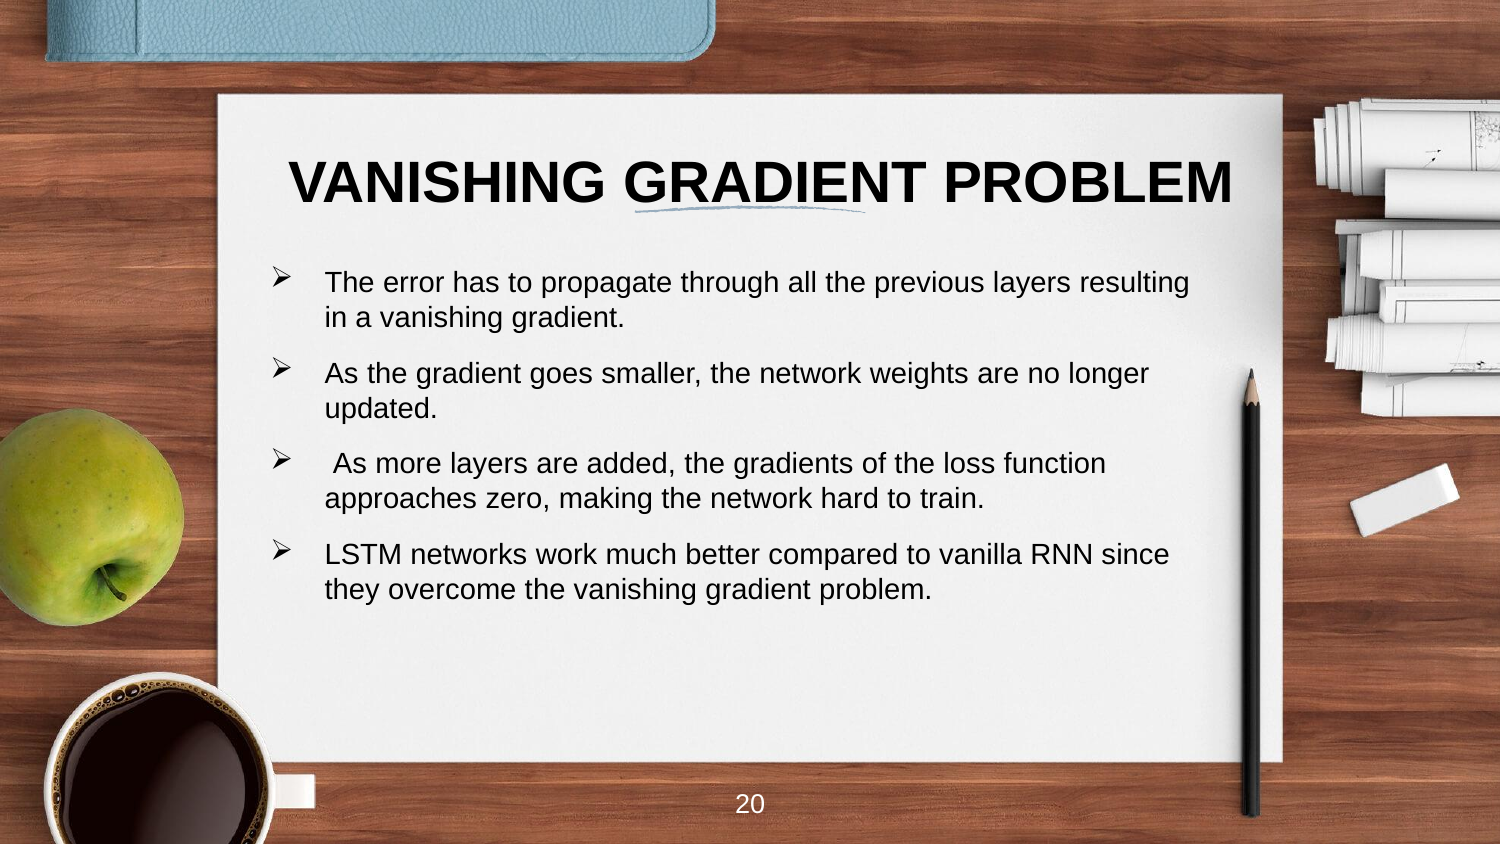

# VANISHING GRADIENT PROBLEM
The error has to propagate through all the previous layers resulting in a vanishing gradient.
As the gradient goes smaller, the network weights are no longer updated.
 As more layers are added, the gradients of the loss function approaches zero, making the network hard to train.
LSTM networks work much better compared to vanilla RNN since they overcome the vanishing gradient problem.

20